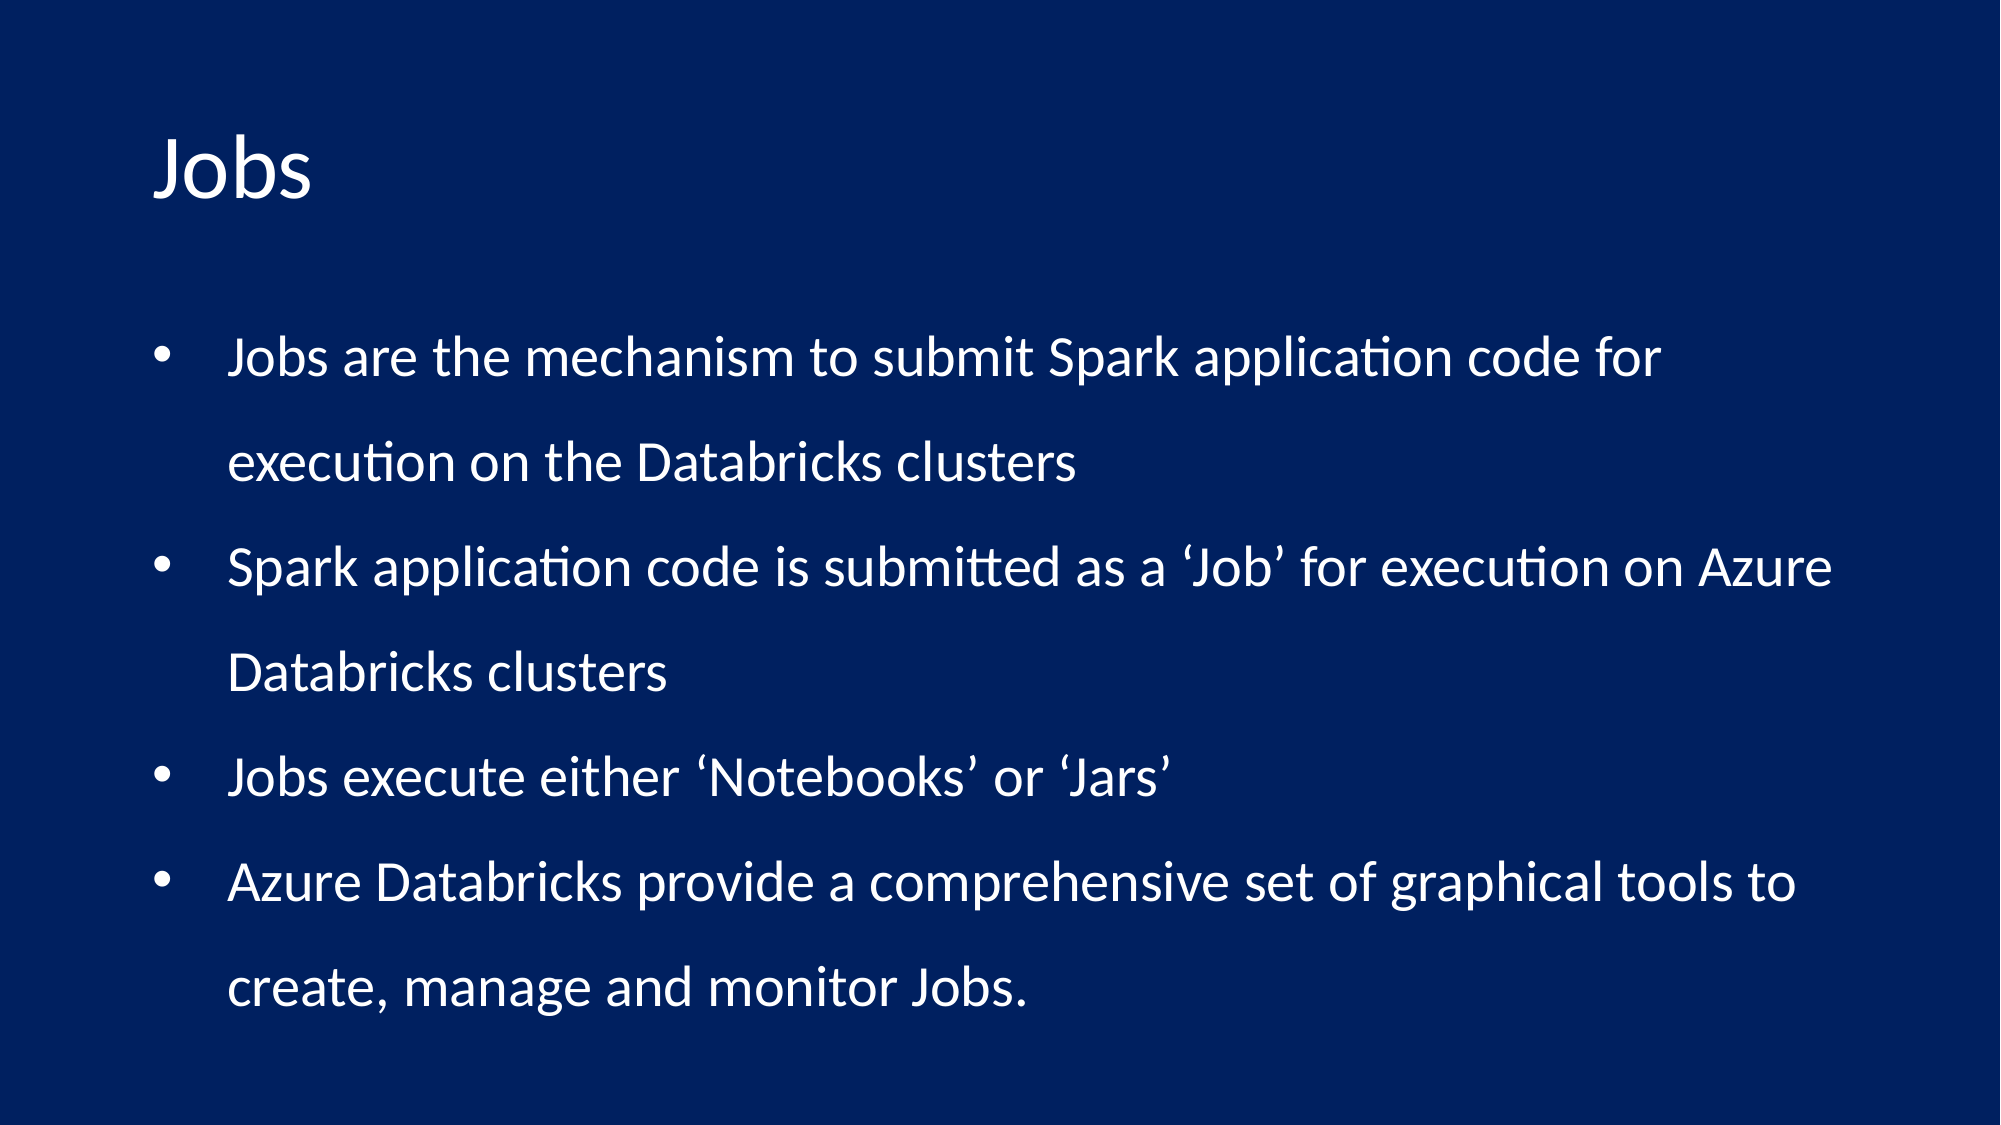

# Jobs
Jobs are the mechanism to submit Spark application code for execution on the Databricks clusters
Spark application code is submitted as a ‘Job’ for execution on Azure Databricks clusters
Jobs execute either ‘Notebooks’ or ‘Jars’
Azure Databricks provide a comprehensive set of graphical tools to create, manage and monitor Jobs.